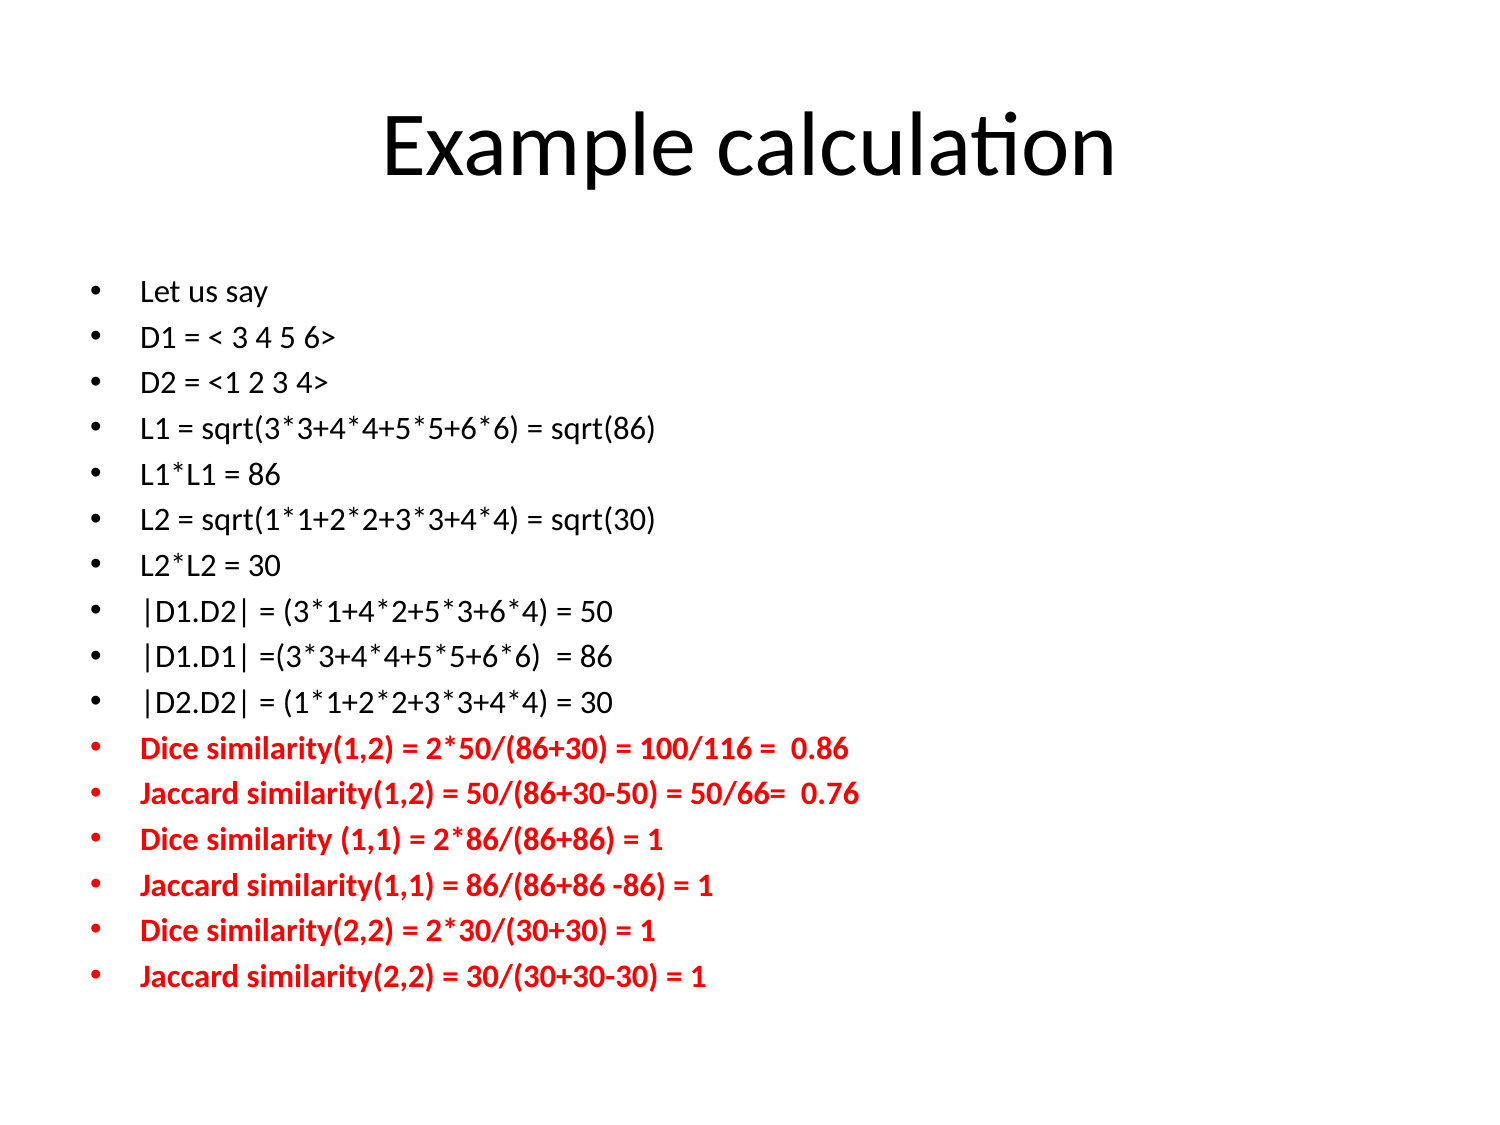

# Example calculation
Let us say
D1 = < 3 4 5 6>
D2 = <1 2 3 4>
L1 = sqrt(3*3+4*4+5*5+6*6) = sqrt(86)
L1*L1 = 86
L2 = sqrt(1*1+2*2+3*3+4*4) = sqrt(30)
L2*L2 = 30
|D1.D2| = (3*1+4*2+5*3+6*4) = 50
|D1.D1| =(3*3+4*4+5*5+6*6)  = 86
|D2.D2| = (1*1+2*2+3*3+4*4) = 30
Dice similarity(1,2) = 2*50/(86+30) = 100/116 =  0.86
Jaccard similarity(1,2) = 50/(86+30-50) = 50/66=  0.76
Dice similarity (1,1) = 2*86/(86+86) = 1
Jaccard similarity(1,1) = 86/(86+86 -86) = 1
Dice similarity(2,2) = 2*30/(30+30) = 1
Jaccard similarity(2,2) = 30/(30+30-30) = 1